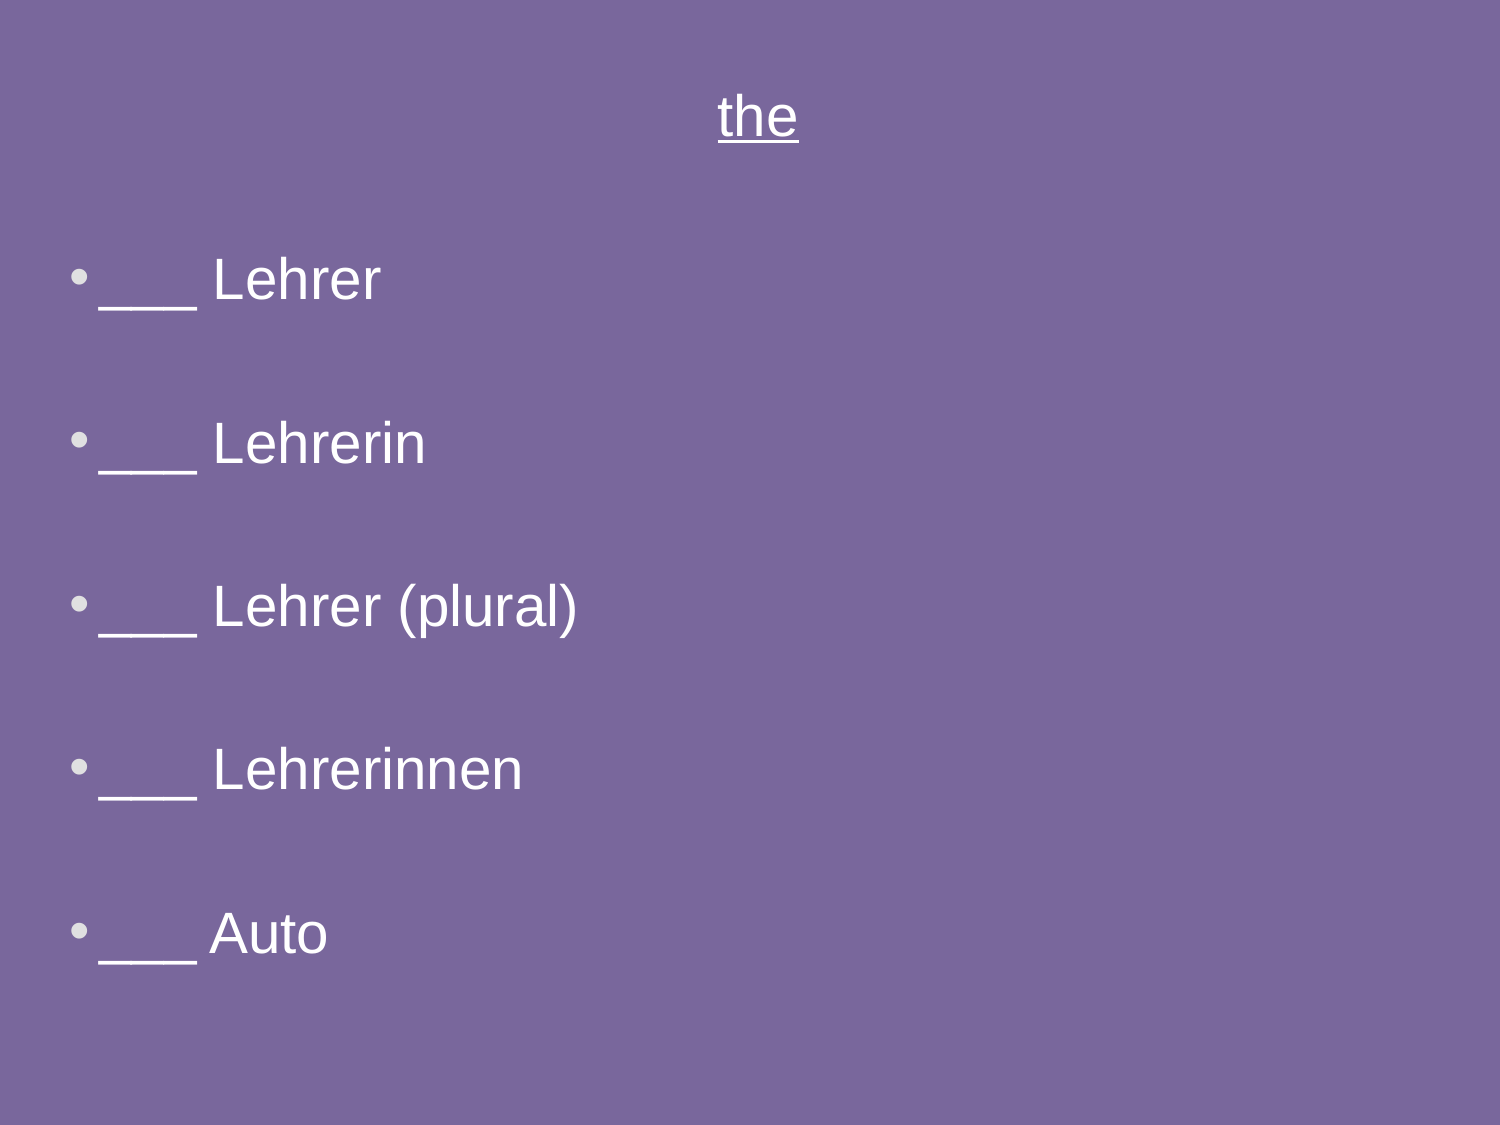

the

___ Lehrer

___ Lehrerin

___ Lehrer (plural)

___ Lehrerinnen

___ Auto

12